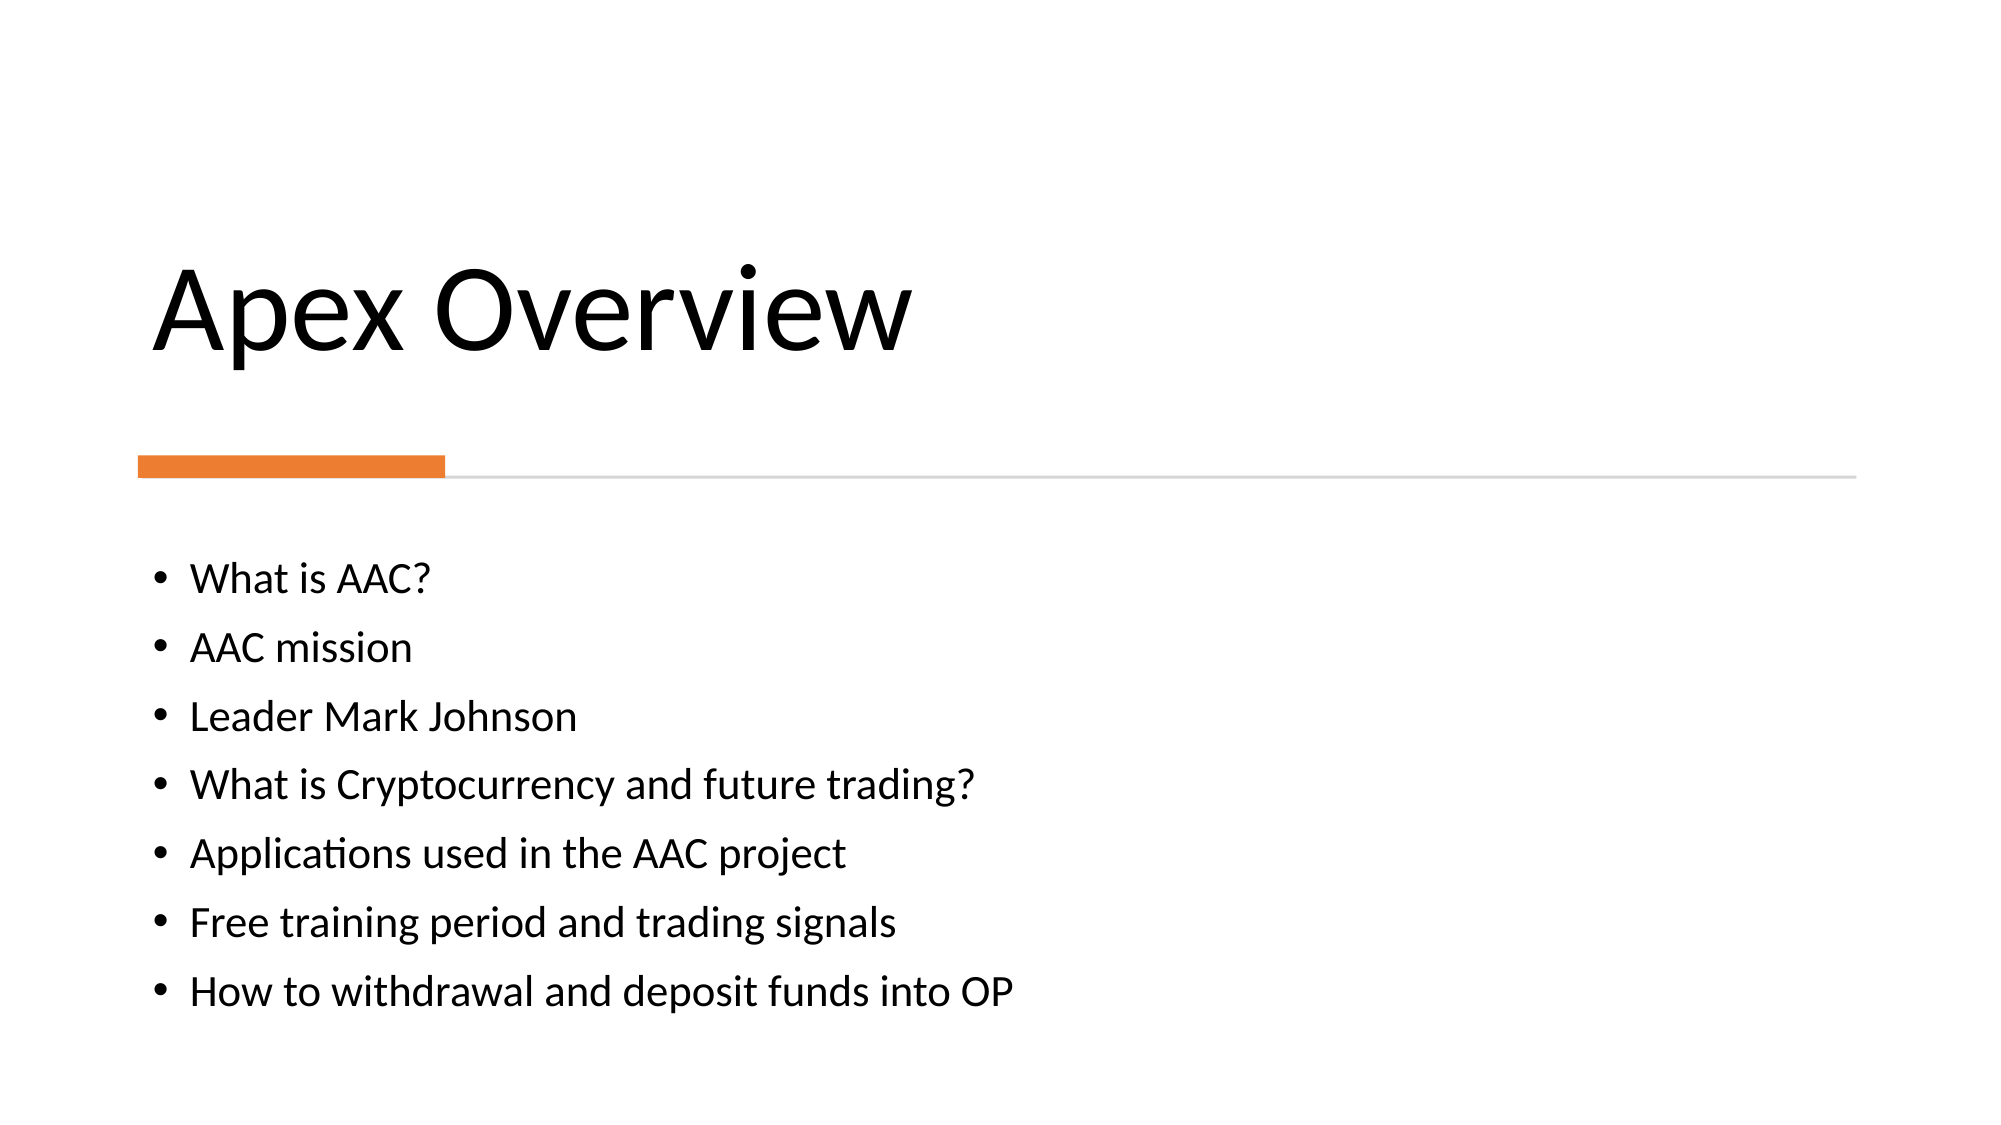

# Apex Overview

What is AAC?
AAC mission
Leader Mark Johnson
What is Cryptocurrency and future trading?
Applications used in the AAC project
Free training period and trading signals
How to withdrawal and deposit funds into OP